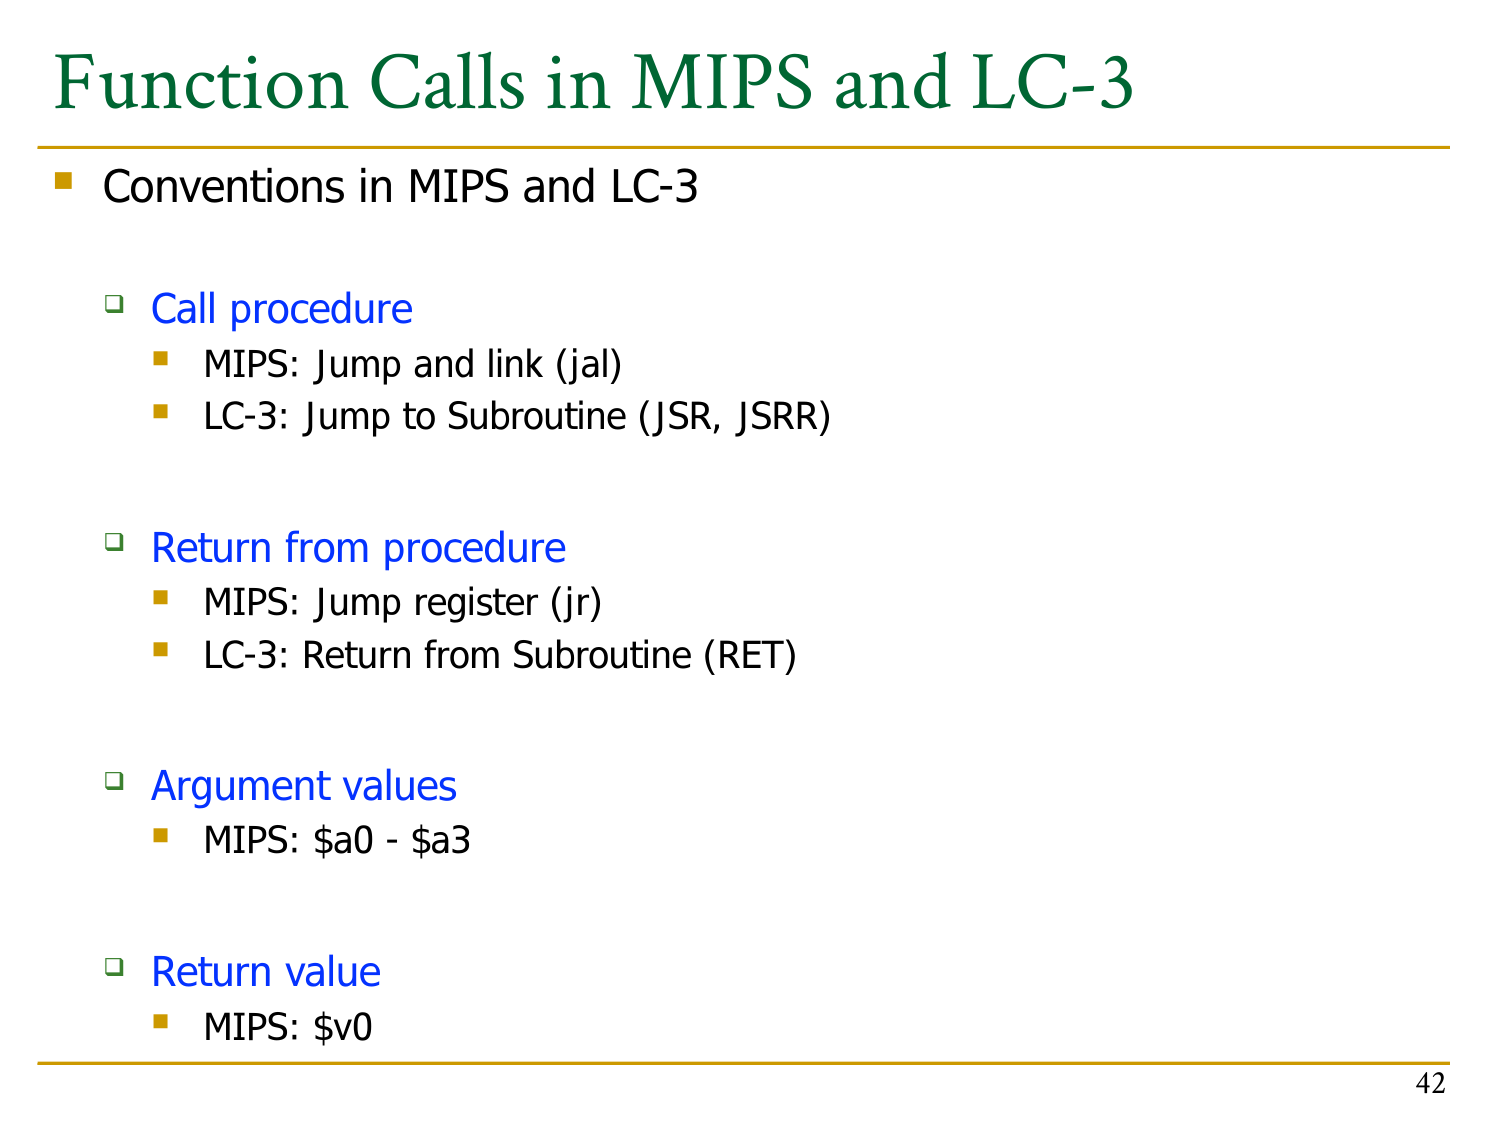

# Function Calls in MIPS and LC-3
Conventions in MIPS and LC-3

Call procedure
MIPS: Jump and link (jal)
LC-3: Jump to Subroutine (JSR, JSRR)

Return from procedure
MIPS: Jump register (jr)
LC-3: Return from Subroutine (RET)

Argument values
MIPS: $a0 - $a3

Return value
MIPS: $v0
42